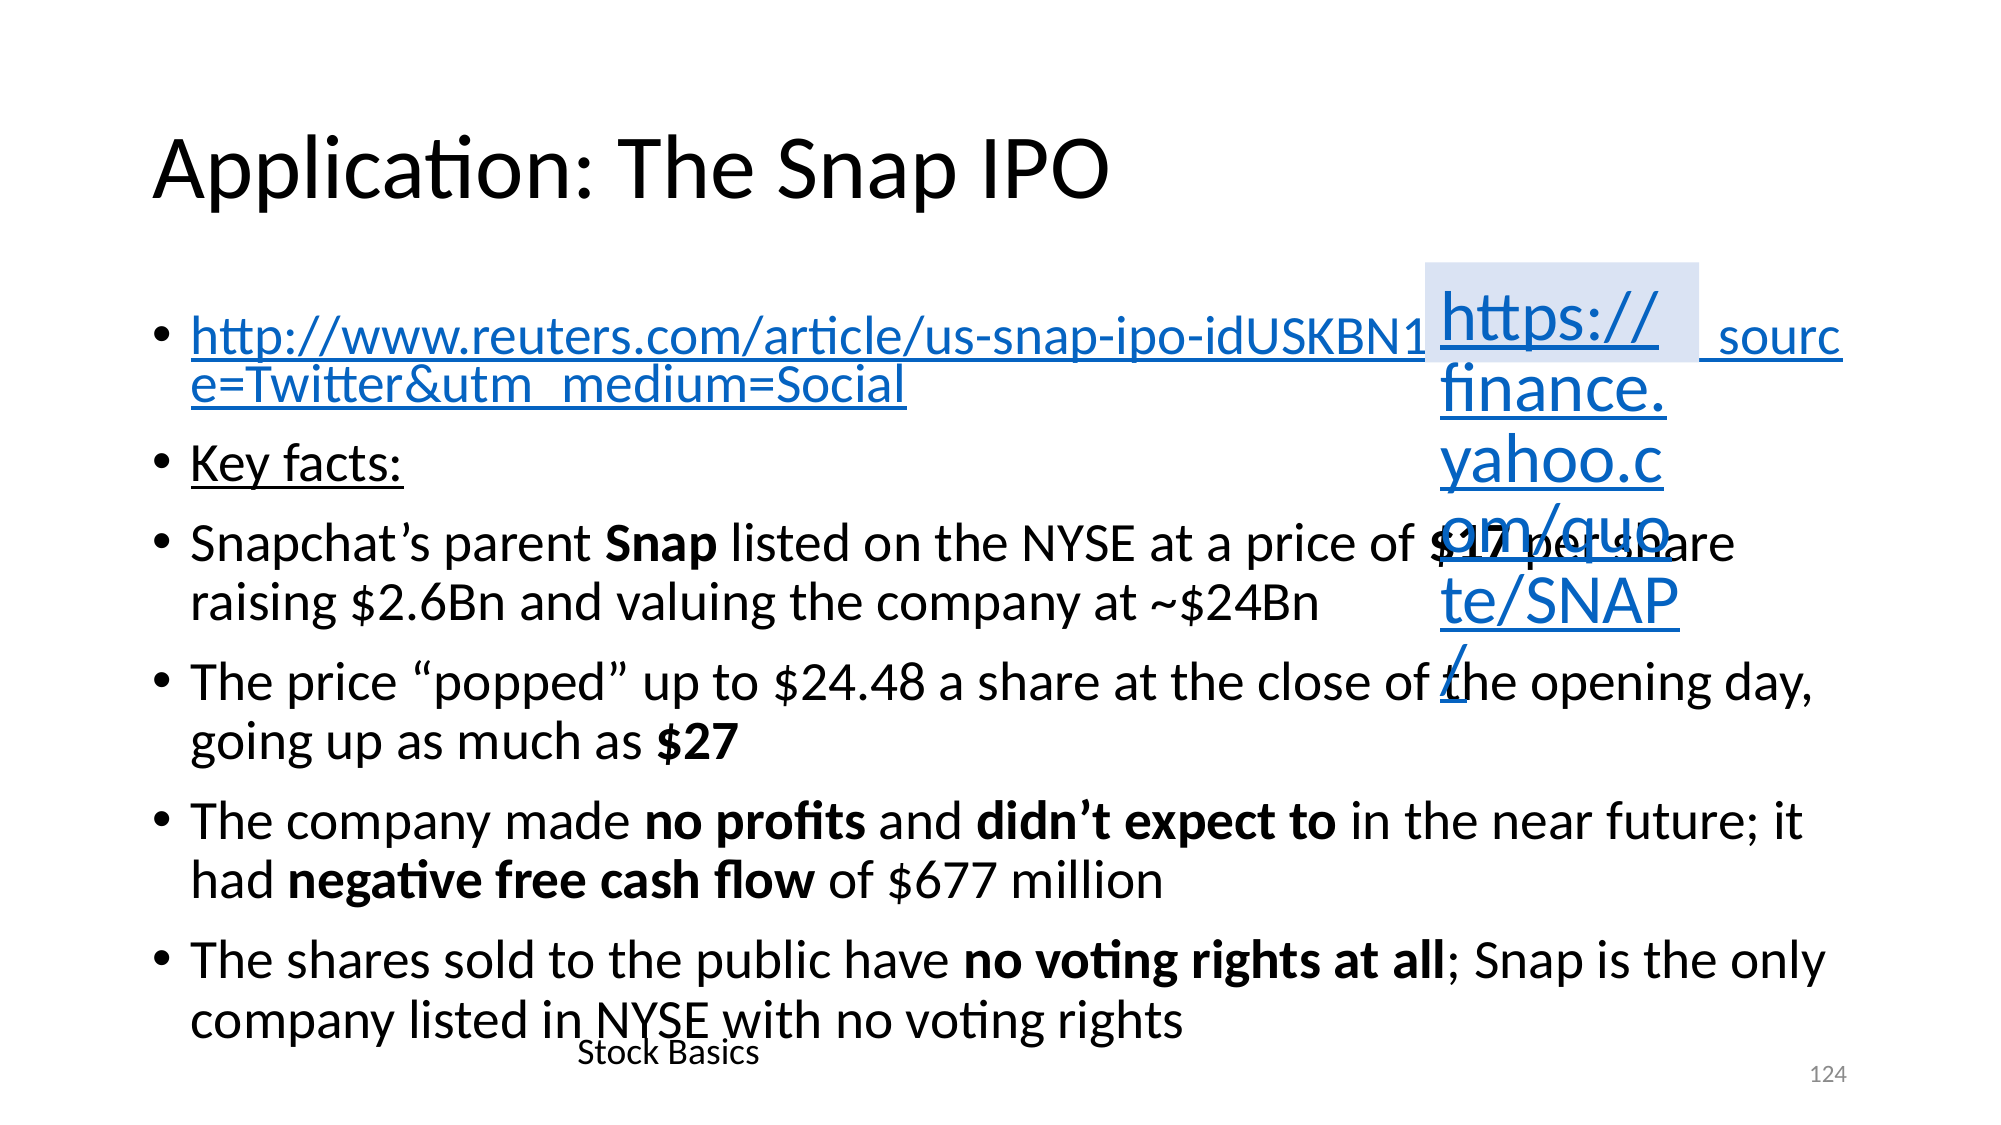

# Application: The Snap IPO
https://finance.yahoo.com/quote/SNAP/
http://www.reuters.com/article/us-snap-ipo-idUSKBN1683BP?utm_source=Twitter&utm_medium=Social
Key facts:
Snapchat’s parent Snap listed on the NYSE at a price of $17 per share raising $2.6Bn and valuing the company at ~$24Bn
The price “popped” up to $24.48 a share at the close of the opening day, going up as much as $27
The company made no profits and didn’t expect to in the near future; it had negative free cash flow of $677 million
The shares sold to the public have no voting rights at all; Snap is the only company listed in NYSE with no voting rights
Stock Basics
124